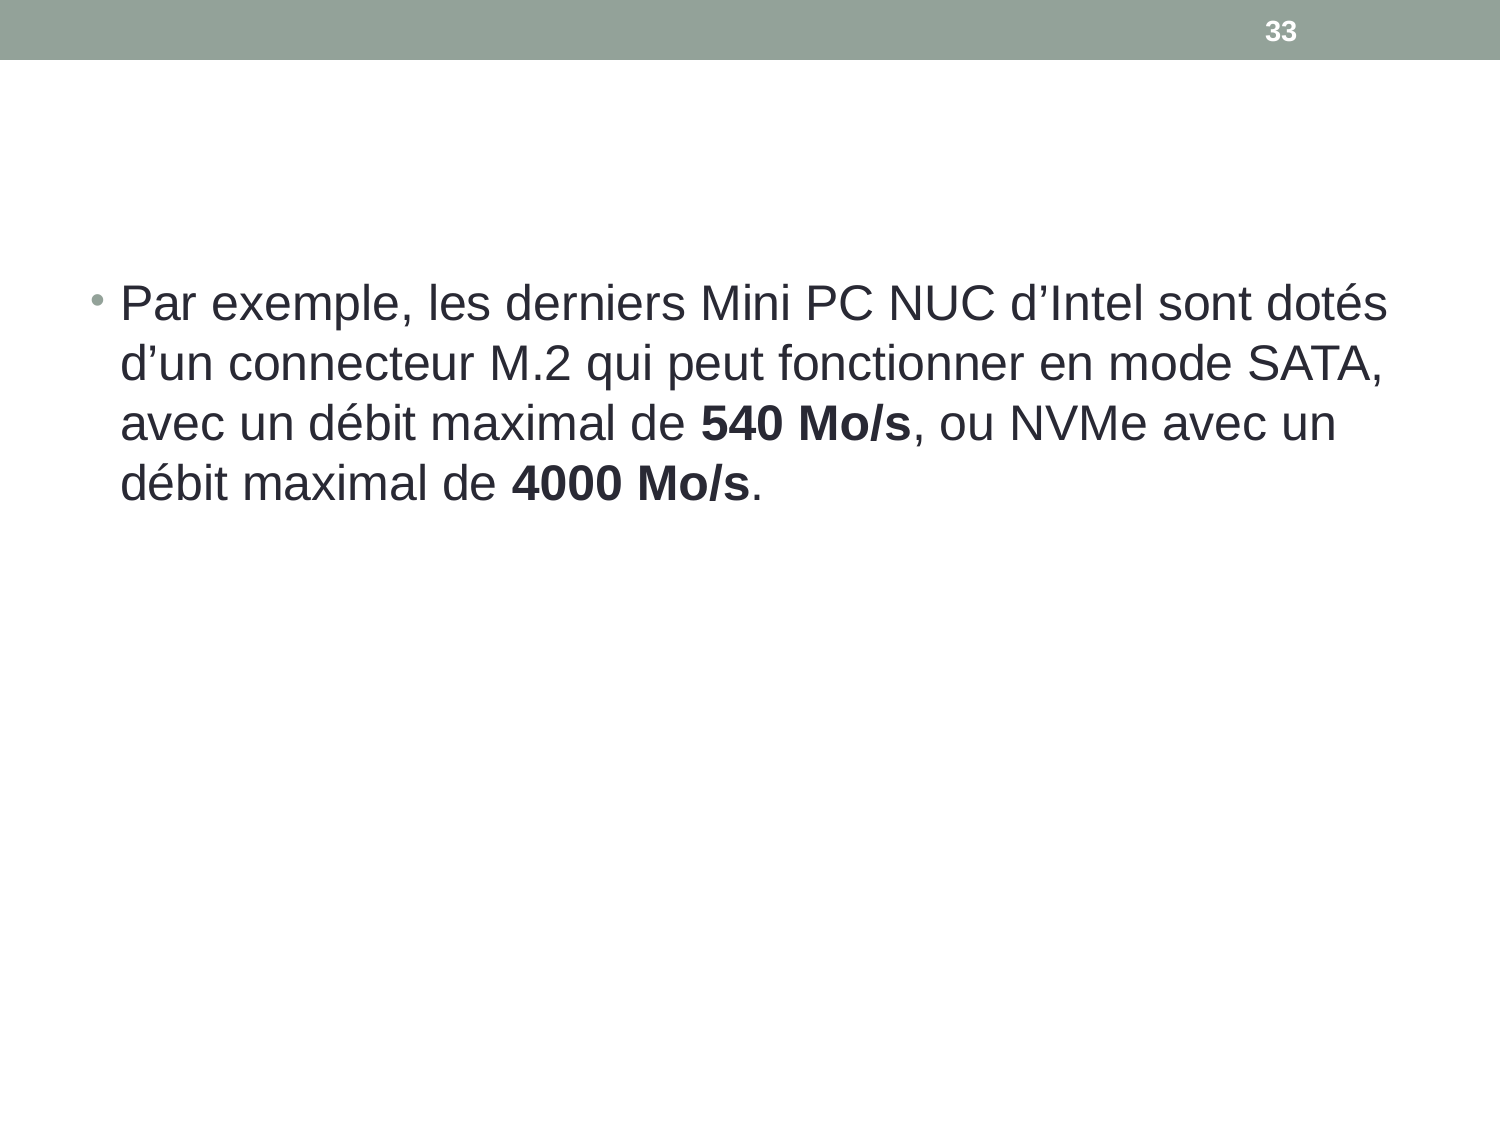

33
#
Par exemple, les derniers Mini PC NUC d’Intel sont dotés d’un connecteur M.2 qui peut fonctionner en mode SATA, avec un débit maximal de 540 Mo/s, ou NVMe avec un débit maximal de 4000 Mo/s.